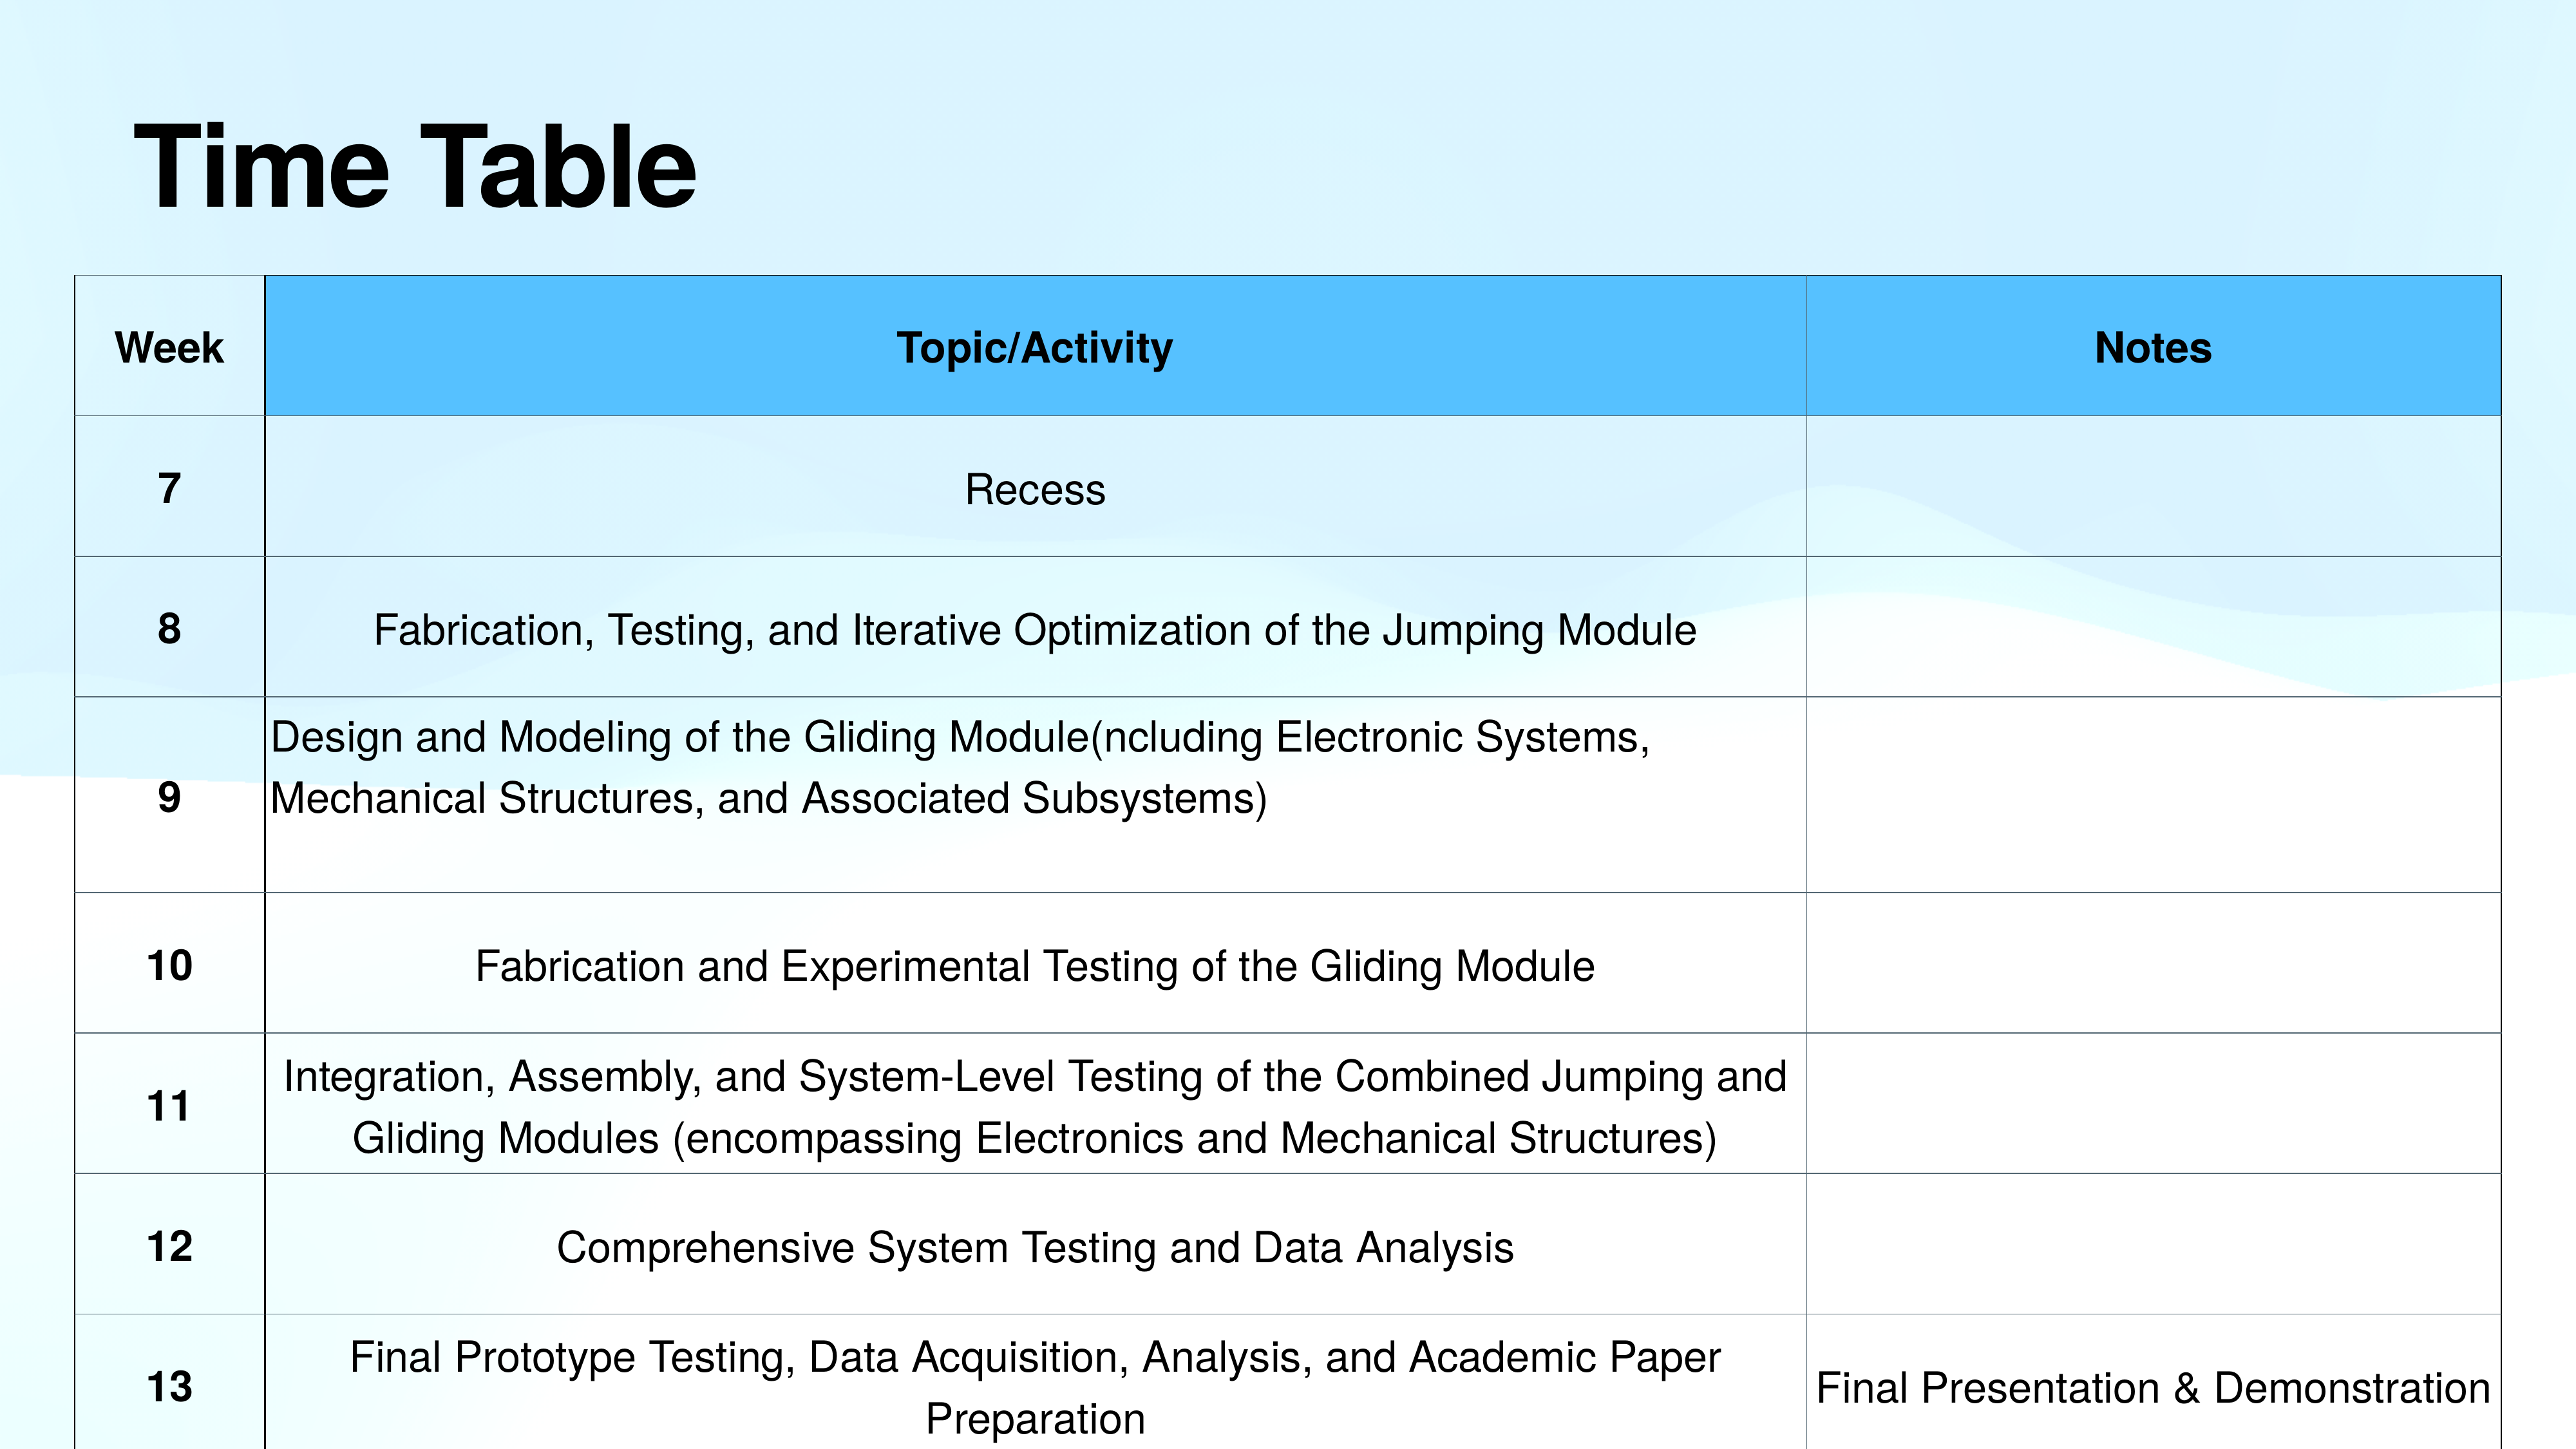

# Time Table
| Week | Topic/Activity | Notes |
| --- | --- | --- |
| 7 | Recess |  |
| 8 | Fabrication, Testing, and Iterative Optimization of the Jumping Module |  |
| 9 | Design and Modeling of the Gliding Module(ncluding Electronic Systems, Mechanical Structures, and Associated Subsystems) |  |
| 10 | Fabrication and Experimental Testing of the Gliding Module |  |
| 11 | Integration, Assembly, and System-Level Testing of the Combined Jumping and Gliding Modules (encompassing Electronics and Mechanical Structures) |  |
| 12 | Comprehensive System Testing and Data Analysis |  |
| 13 | Final Prototype Testing, Data Acquisition, Analysis, and Academic Paper Preparation | Final Presentation & Demonstration |